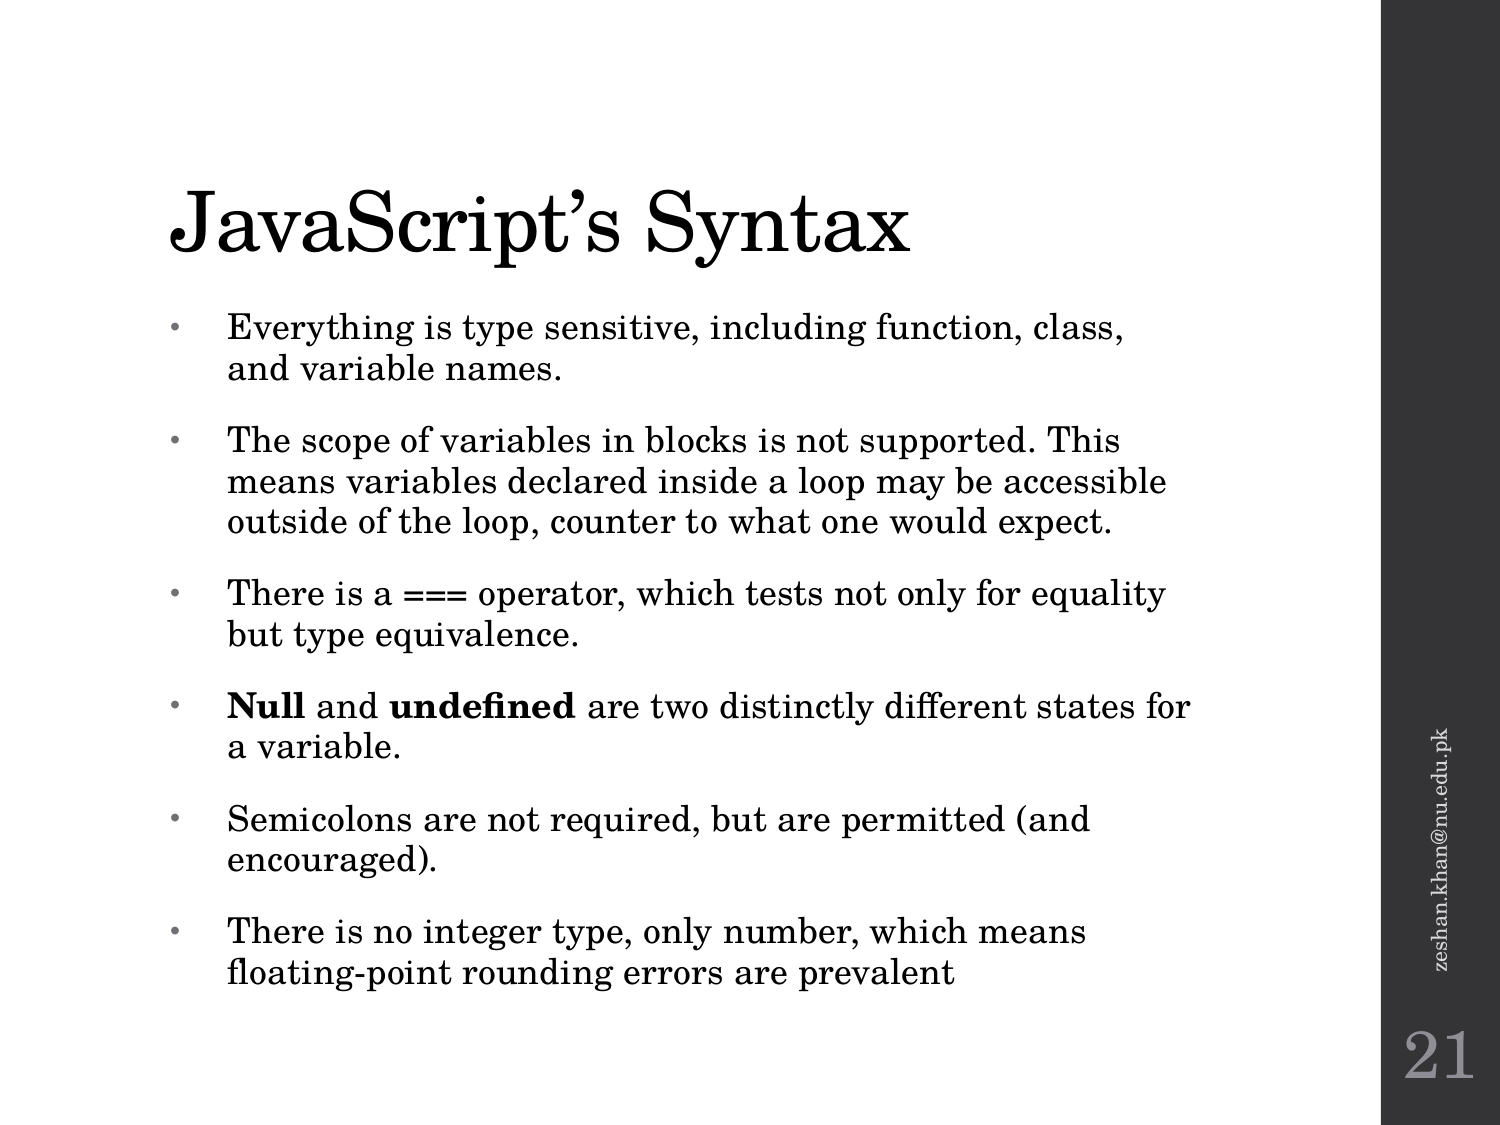

# JavaScript’s Syntax
Everything is type sensitive, including function, class, and variable names.
The scope of variables in blocks is not supported. This means variables declared inside a loop may be accessible outside of the loop, counter to what one would expect.
There is a === operator, which tests not only for equality but type equivalence.
Null and undefined are two distinctly different states for a variable.
Semicolons are not required, but are permitted (and encouraged).
There is no integer type, only number, which means floating-point rounding errors are prevalent
zeshan.khan@nu.edu.pk
21